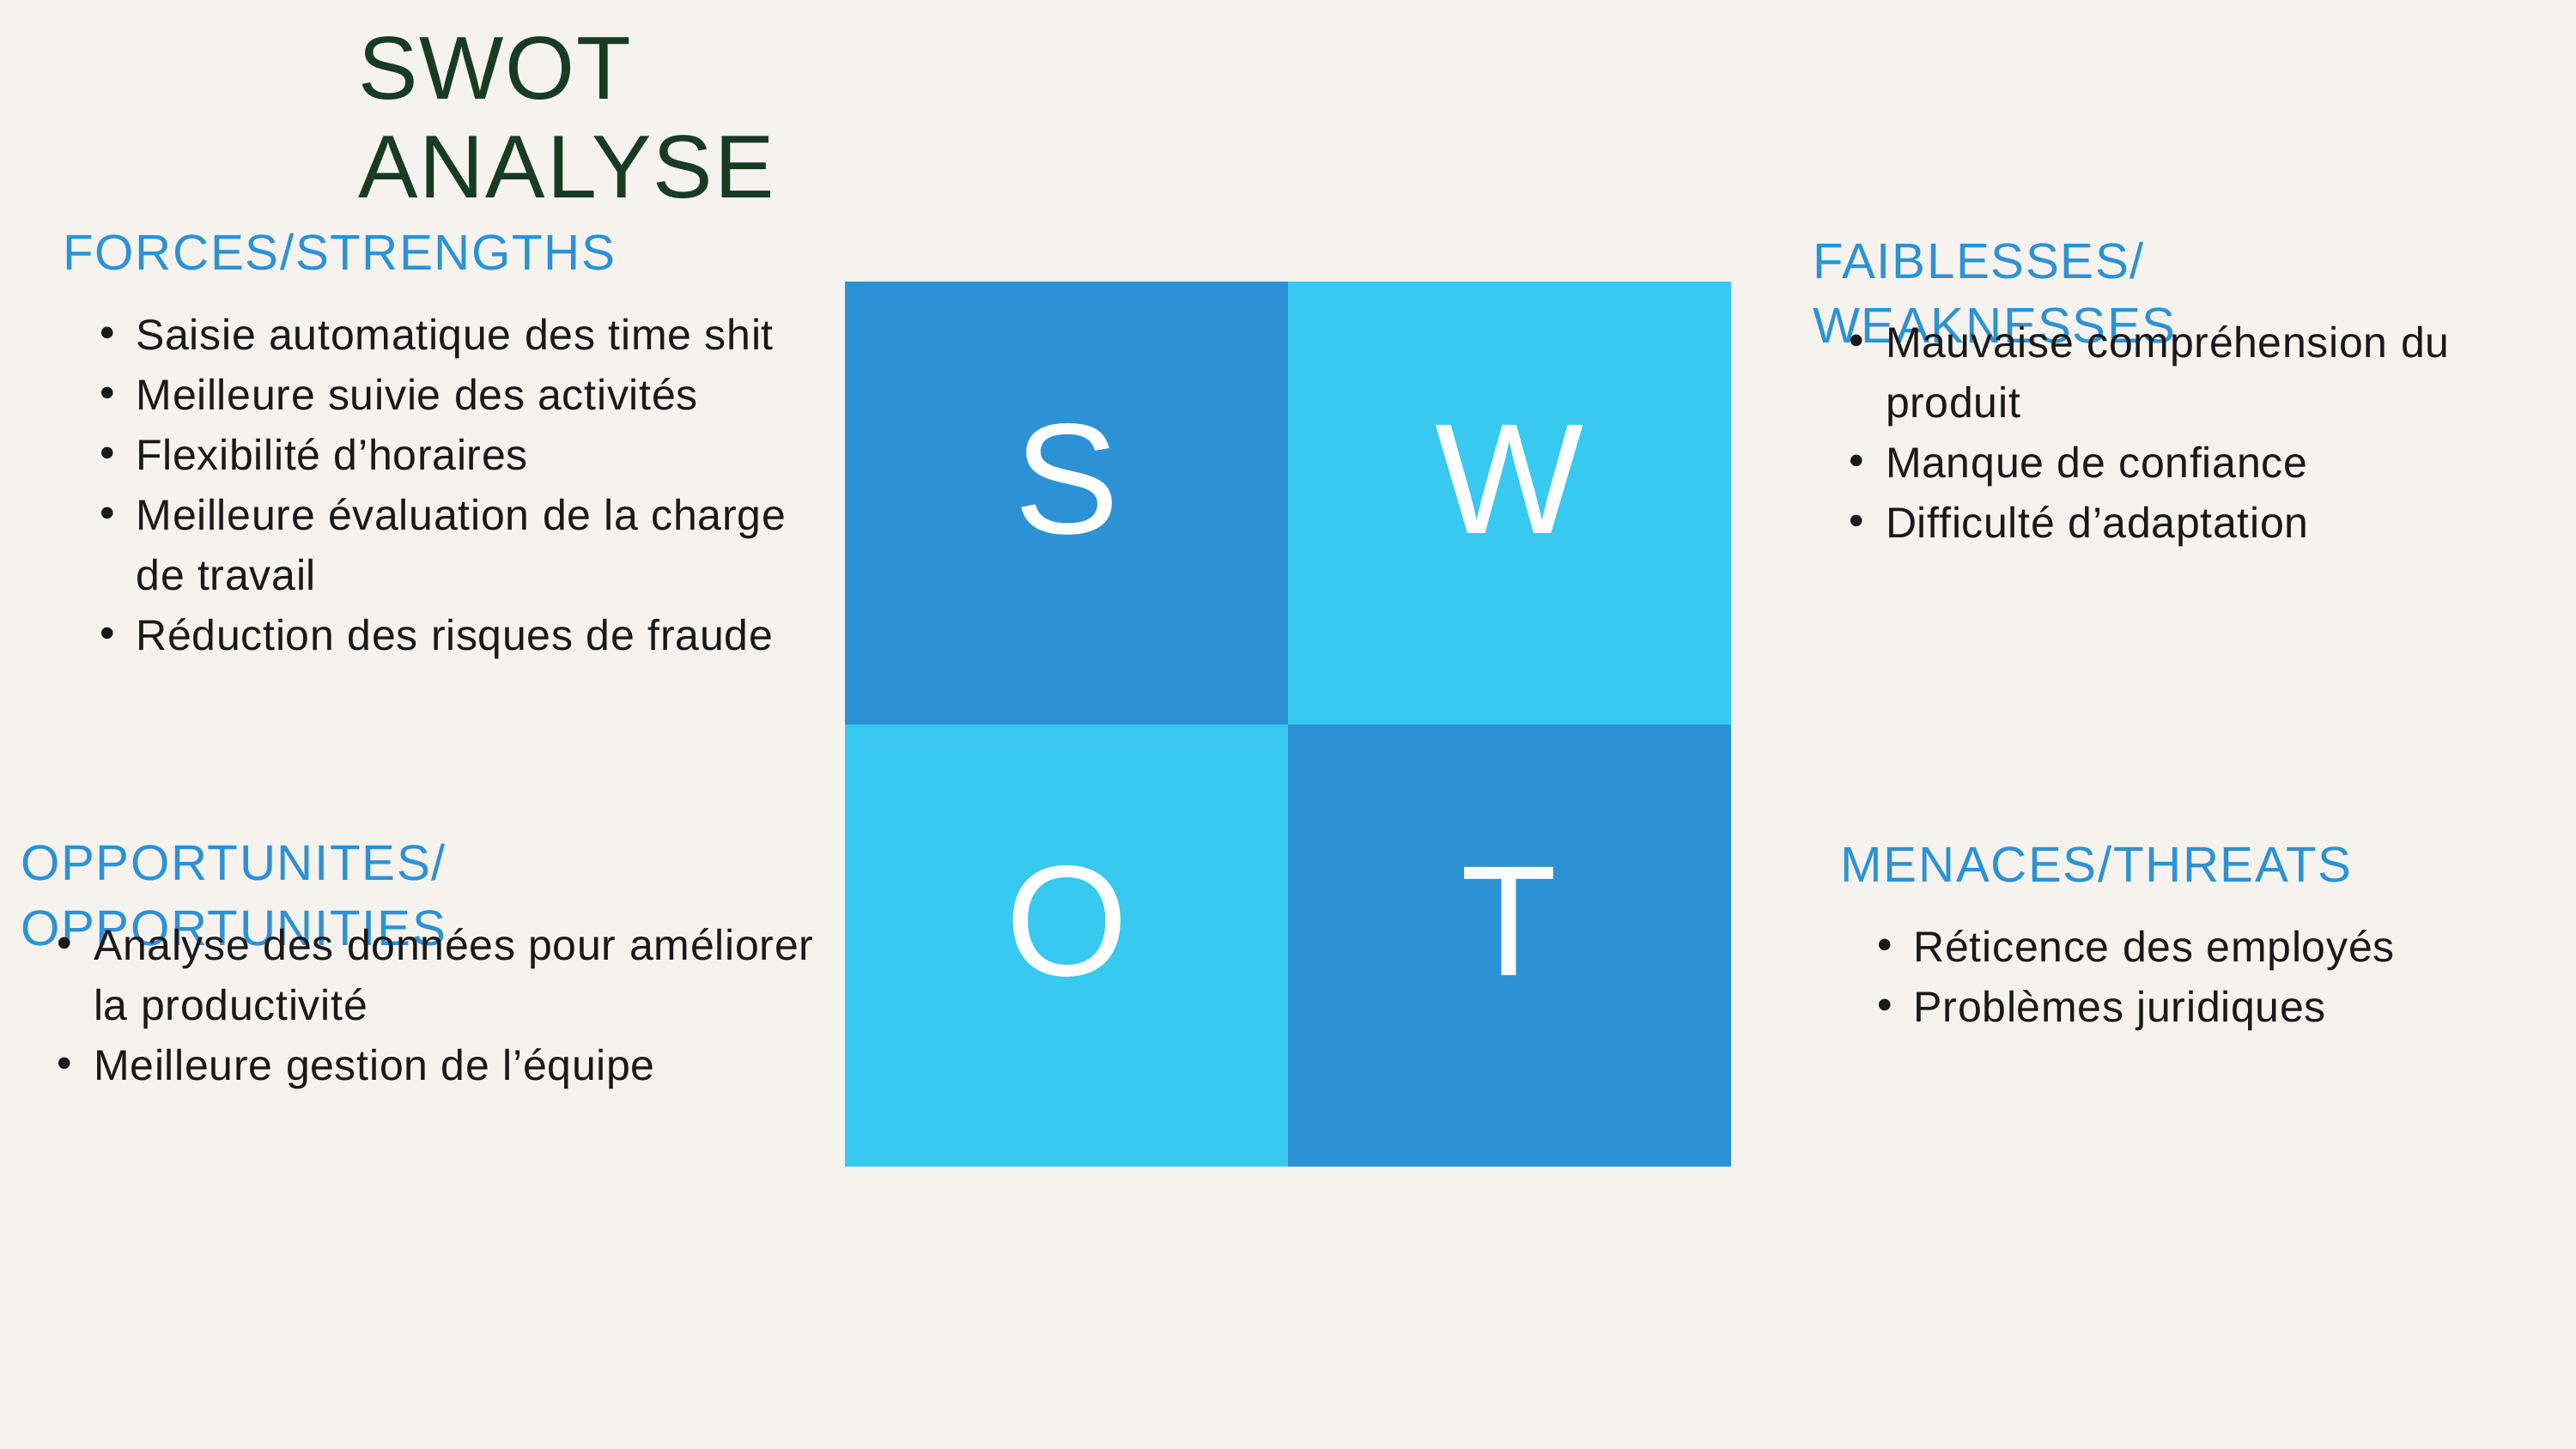

SWOT ANALYSE
FORCES/STRENGTHS
Saisie automatique des time shit
Meilleure suivie des activités
Flexibilité d’horaires
Meilleure évaluation de la charge de travail
Réduction des risques de fraude

FAIBLESSES/WEAKNESSES
Mauvaise compréhension du produit
Manque de confiance
Difficulté d’adaptation

S

W

O

T
OPPORTUNITES/OPPORTUNITIES
Analyse des données pour améliorer la productivité
Meilleure gestion de l’équipe
MENACES/THREATS
Réticence des employés
Problèmes juridiques